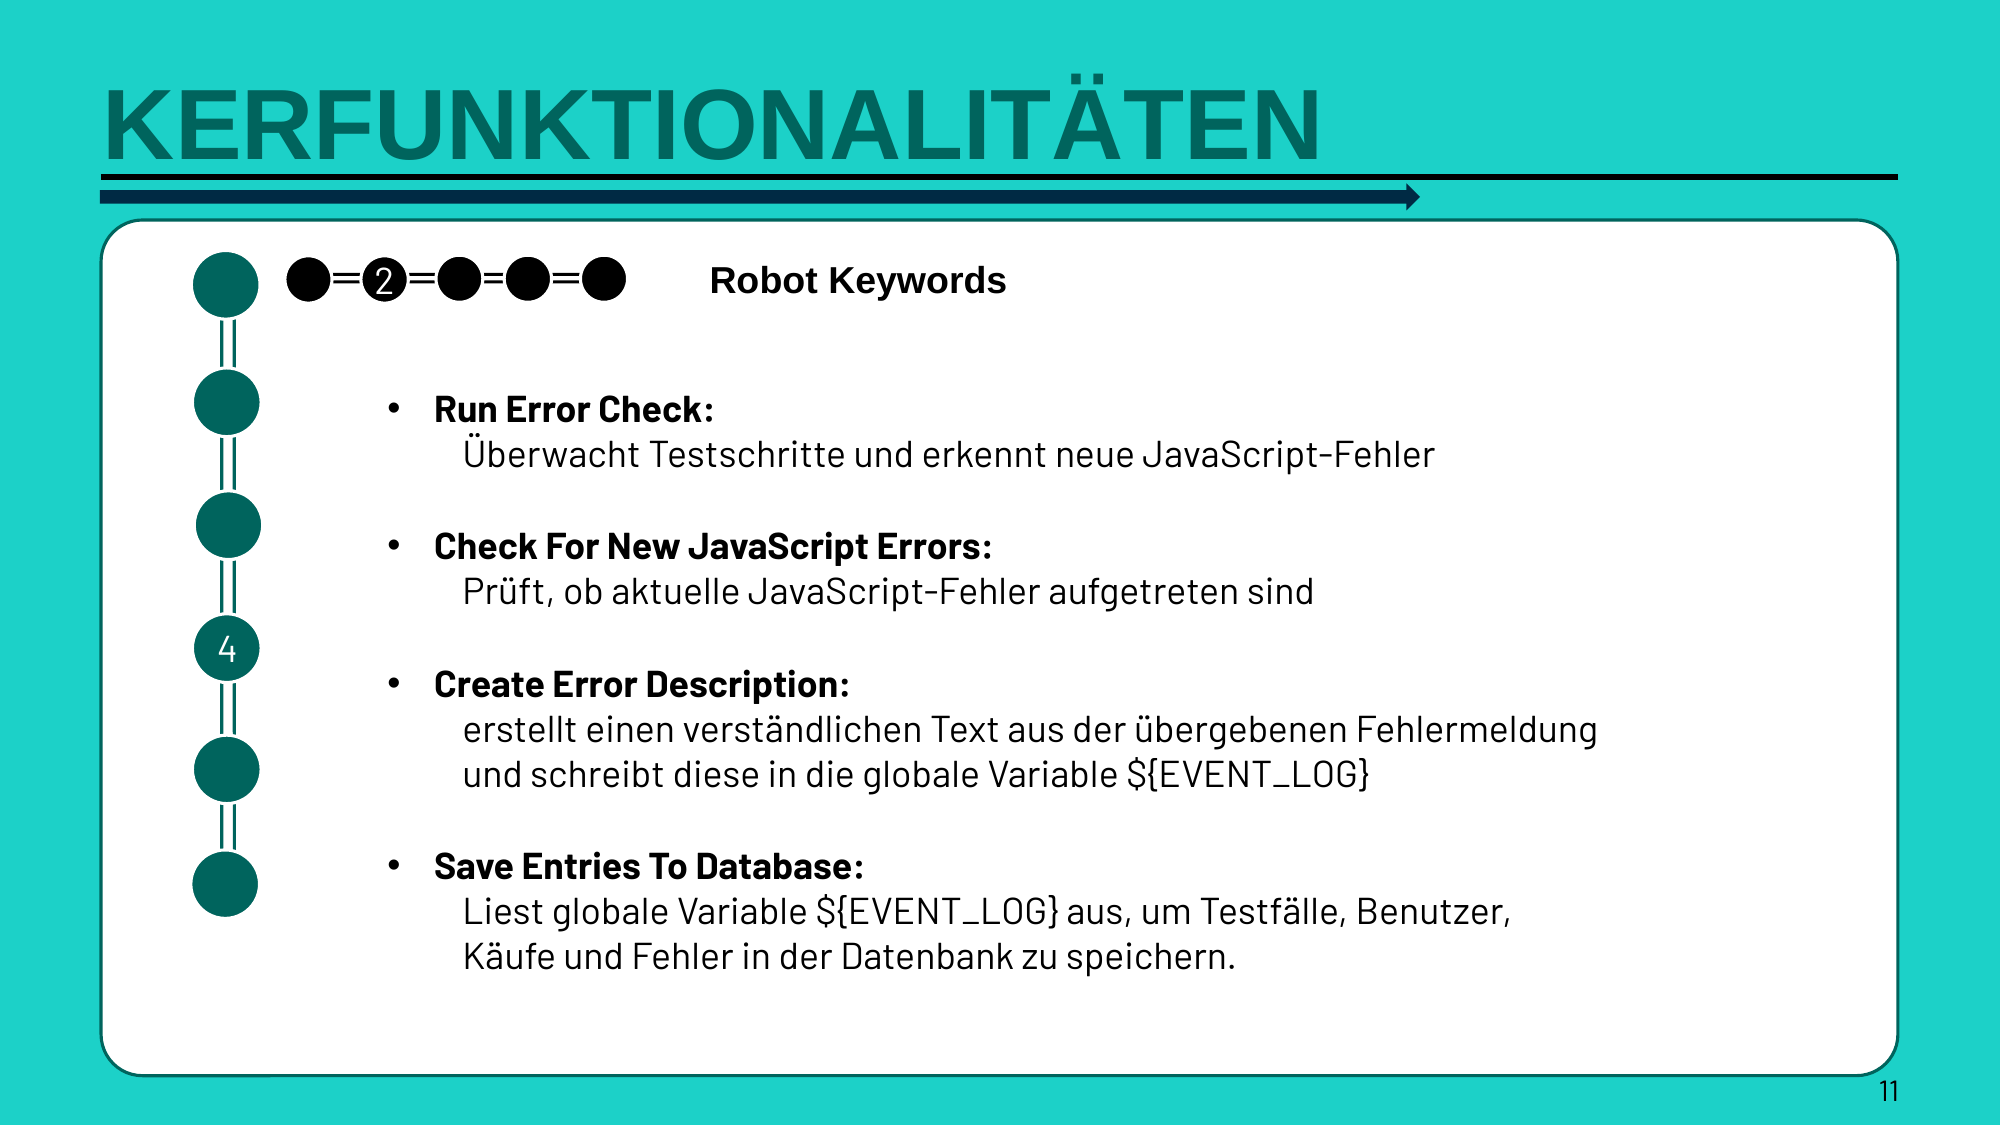

kerfunktionalitäten

Robot Keywords
2

Run Error Check:
Überwacht Testschritte und erkennt neue JavaScript-Fehler
Check For New JavaScript Errors:
Prüft, ob aktuelle JavaScript-Fehler aufgetreten sind
Create Error Description:
erstellt einen verständlichen Text aus der übergebenen Fehlermeldung und schreibt diese in die globale Variable ${EVENT_LOG}
Save Entries To Database:
Liest globale Variable ${EVENT_LOG} aus, um Testfälle, Benutzer, Käufe und Fehler in der Datenbank zu speichern.
4
11